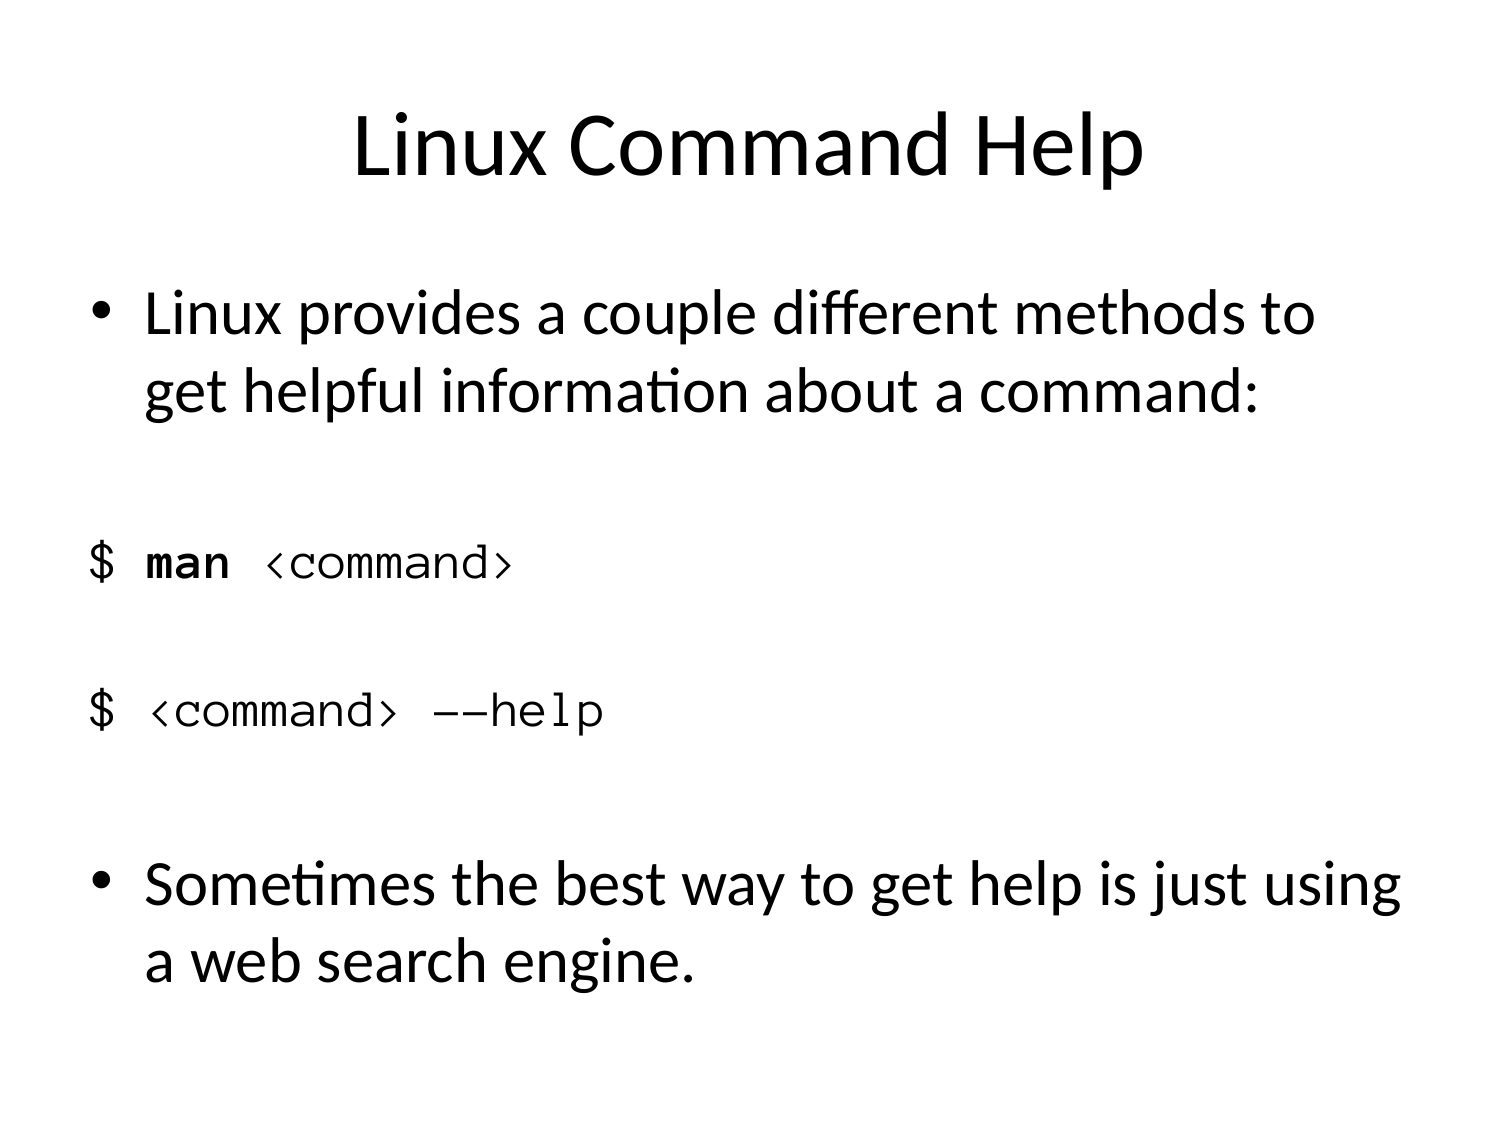

# Linux Command Help
Linux provides a couple different methods to get helpful information about a command:

$ man <command>

$ <command> --help

Sometimes the best way to get help is just using a web search engine.